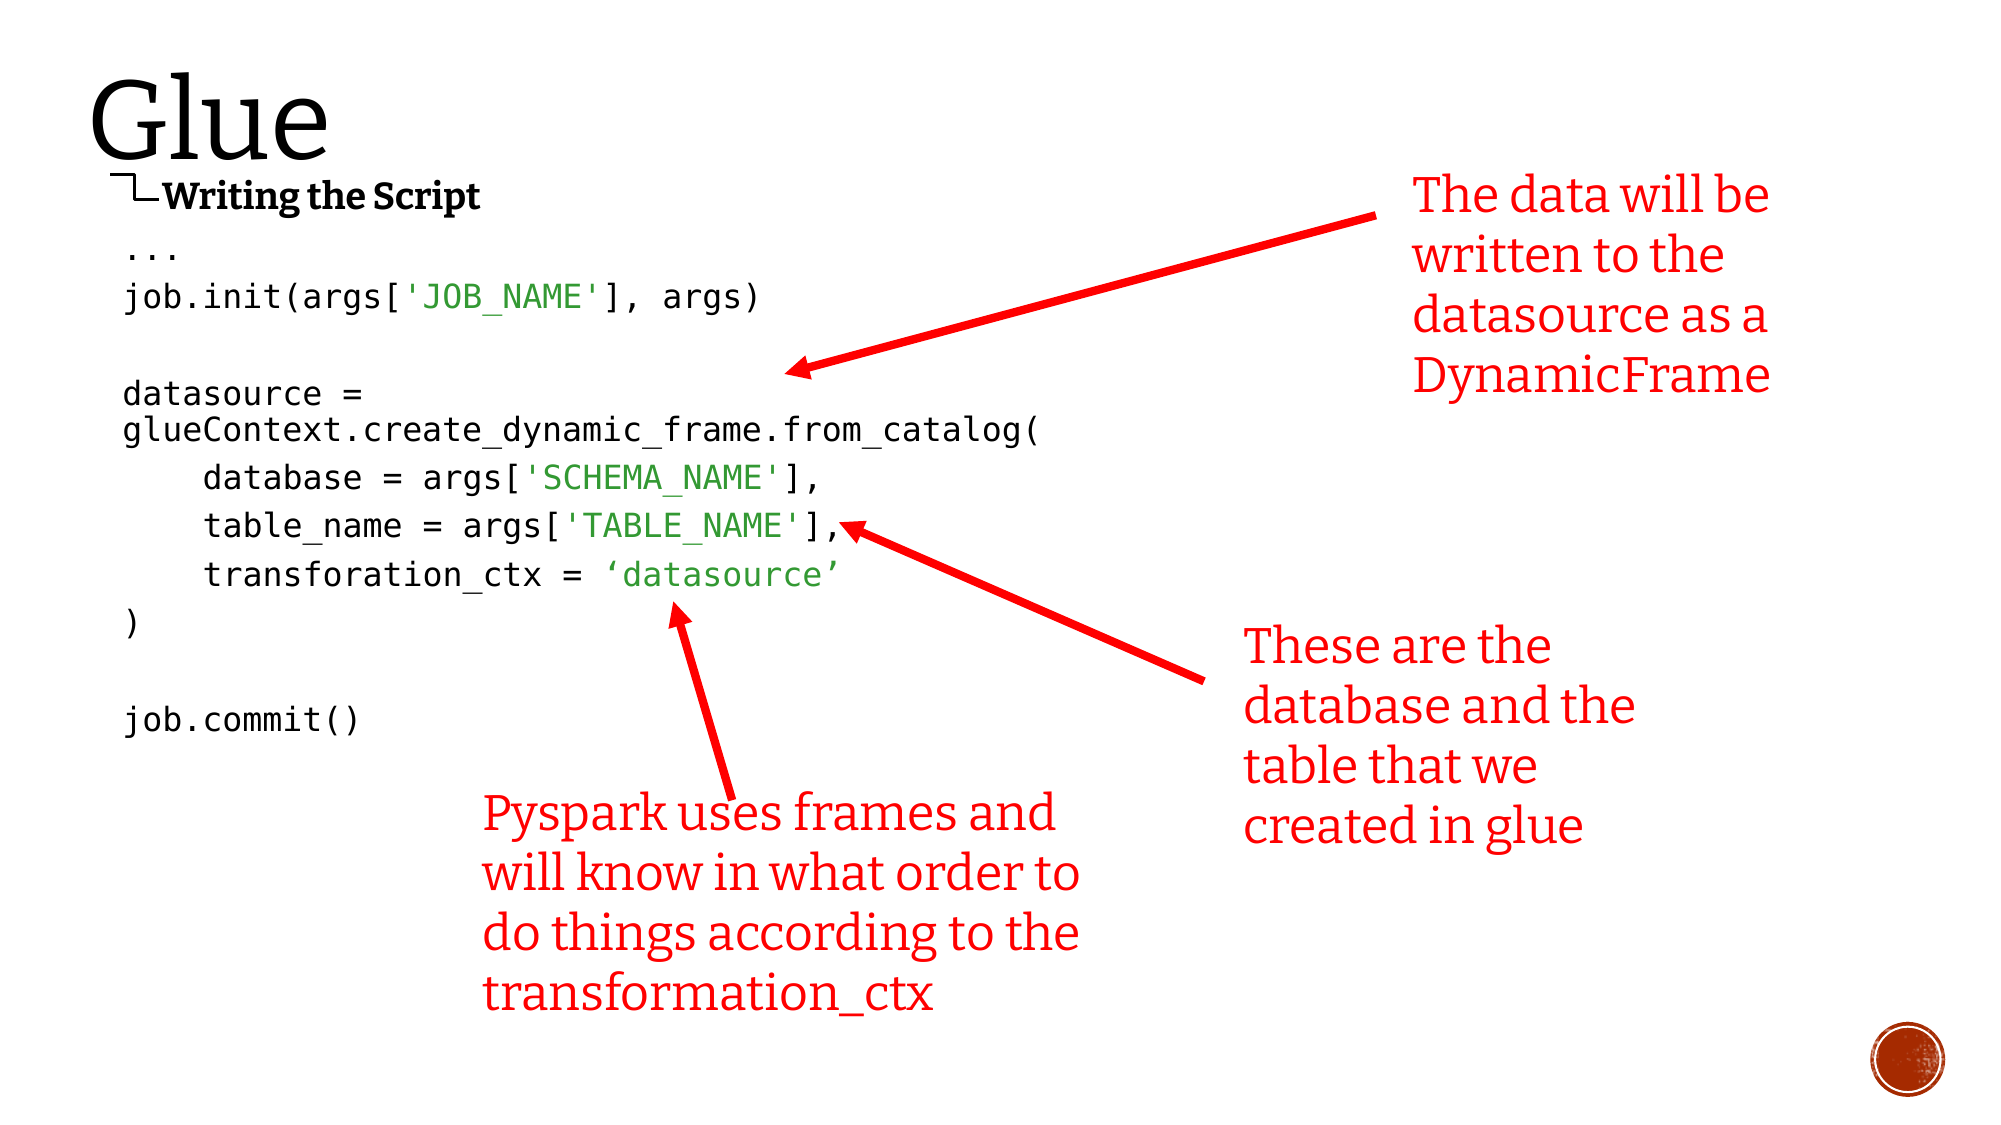

Glue
The data will be written to the datasource as a DynamicFrame
Writing the Script
...
job.init(args['JOB_NAME'], args)

datasource = glueContext.create_dynamic_frame.from_catalog(
    database = args['SCHEMA_NAME'],
    table_name = args['TABLE_NAME'],
    transforation_ctx = ‘datasource’
)

job.commit()

These are the database and the table that we created in glue
Pyspark uses frames and will know in what order to do things according to the transformation_ctx